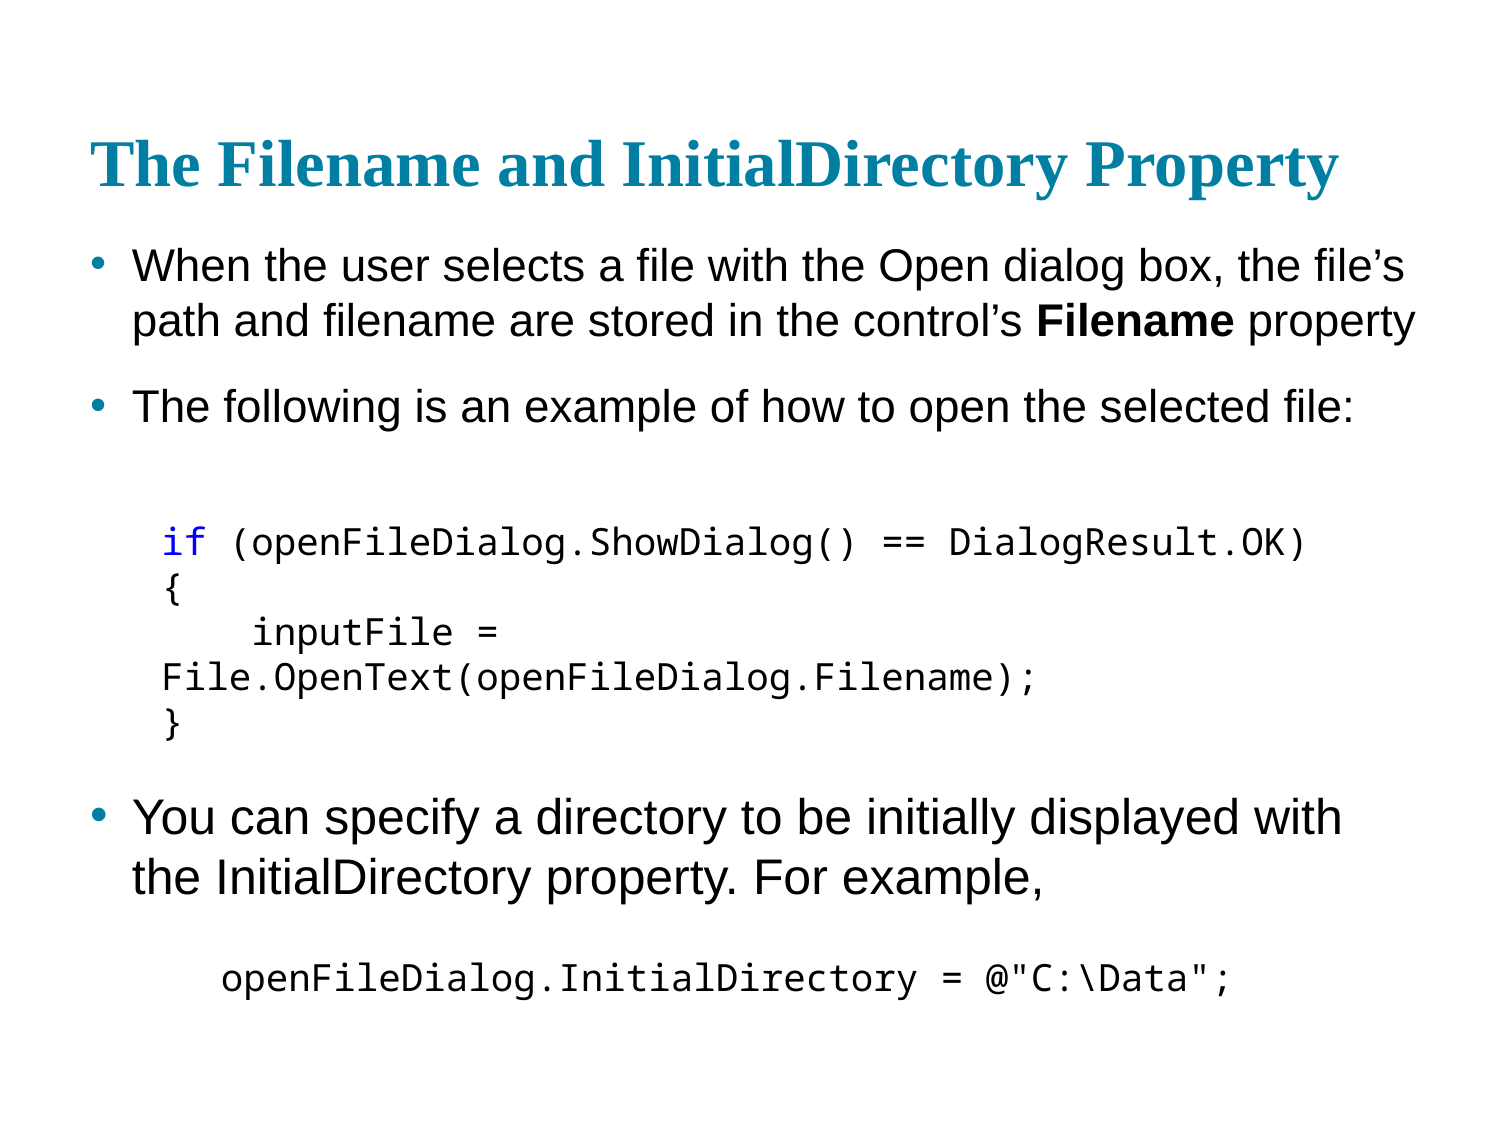

# The Filename and InitialDirectory Property
When the user selects a file with the Open dialog box, the file’s path and filename are stored in the control’s Filename property
The following is an example of how to open the selected file:
if (openFileDialog.ShowDialog() == DialogResult.OK)
{
    inputFile = File.OpenText(openFileDialog.Filename);
}
You can specify a directory to be initially displayed with the InitialDirectory property. For example,
openFileDialog.InitialDirectory = @"C:\Data";